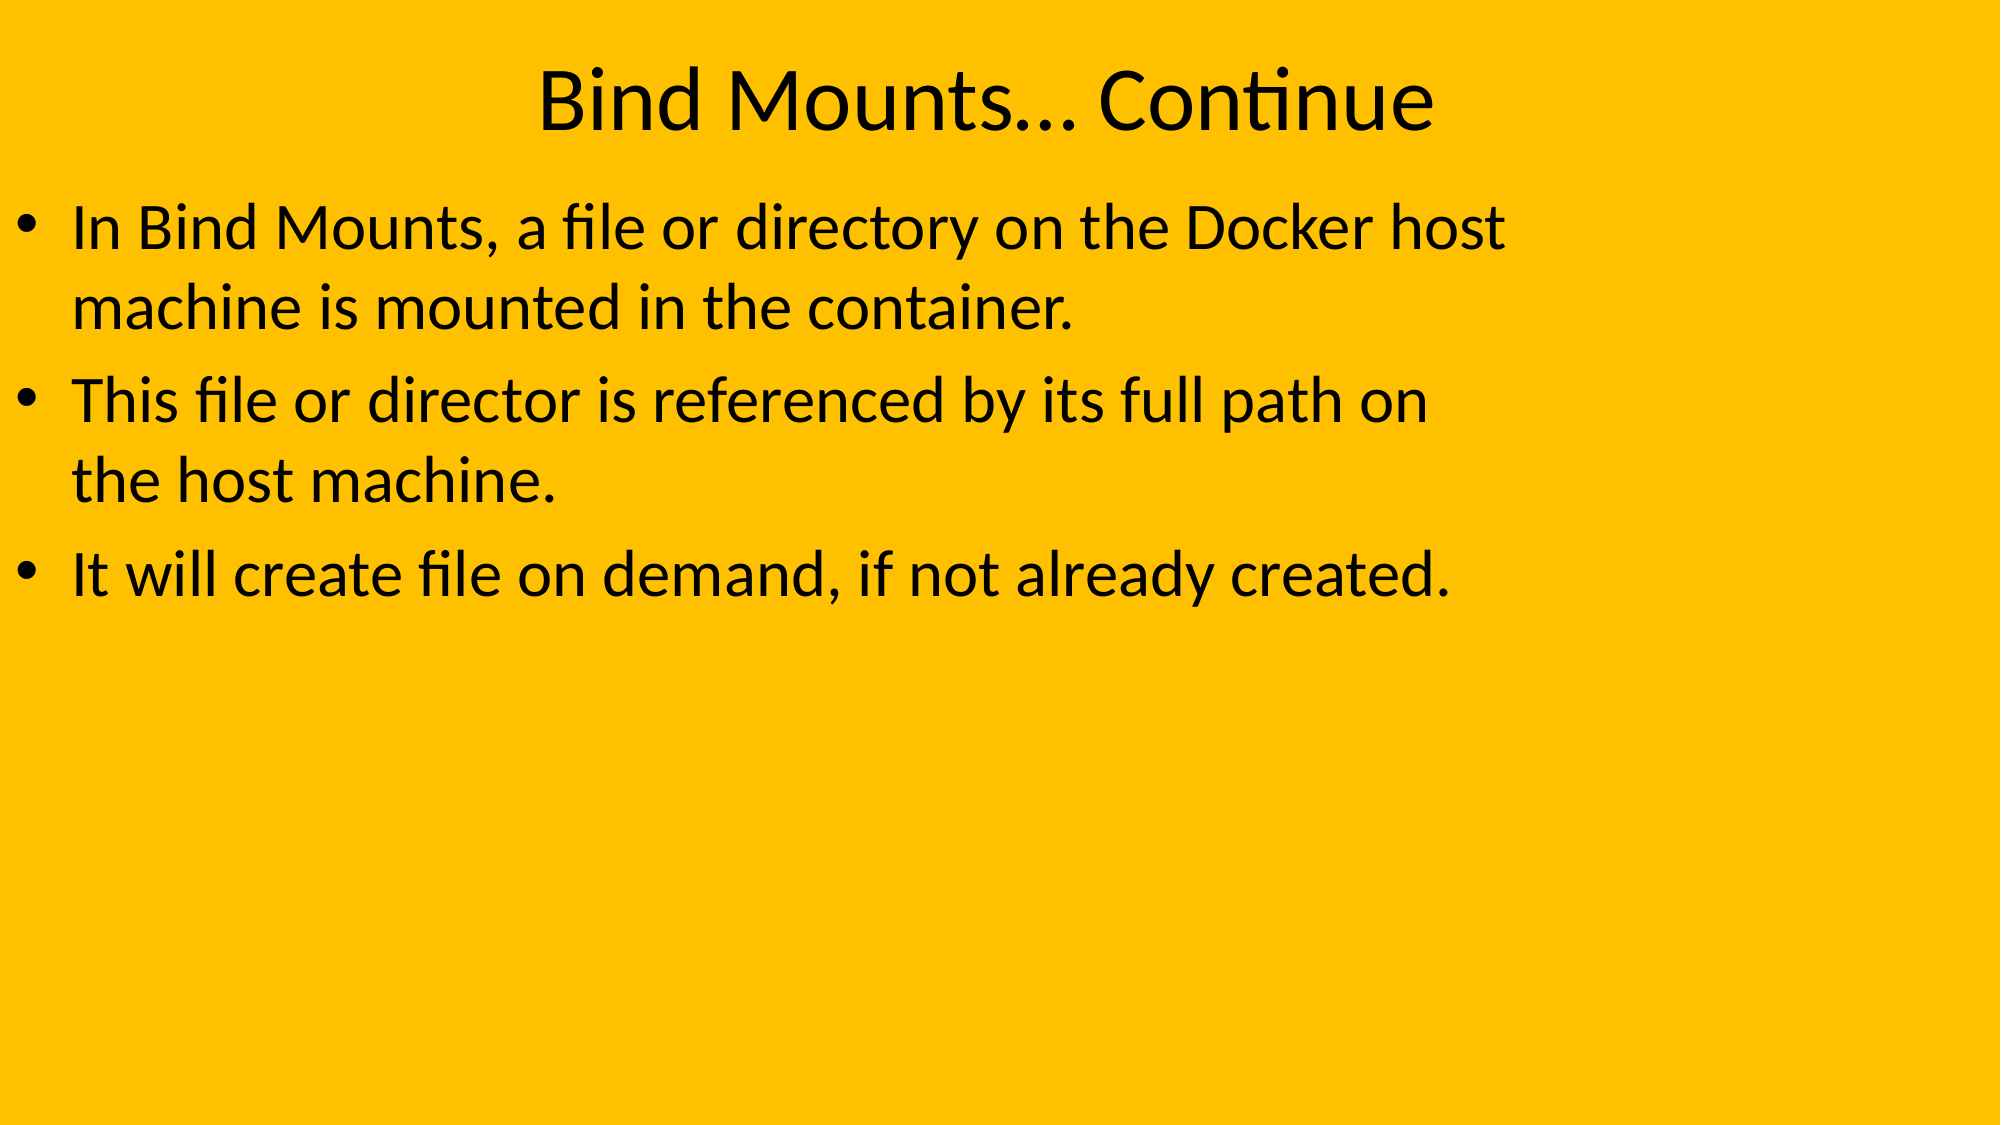

# Bind Mounts… Continue
In Bind Mounts, a file or directory on the Docker host machine is mounted in the container.
This file or director is referenced by its full path on the host machine.
It will create file on demand, if not already created.